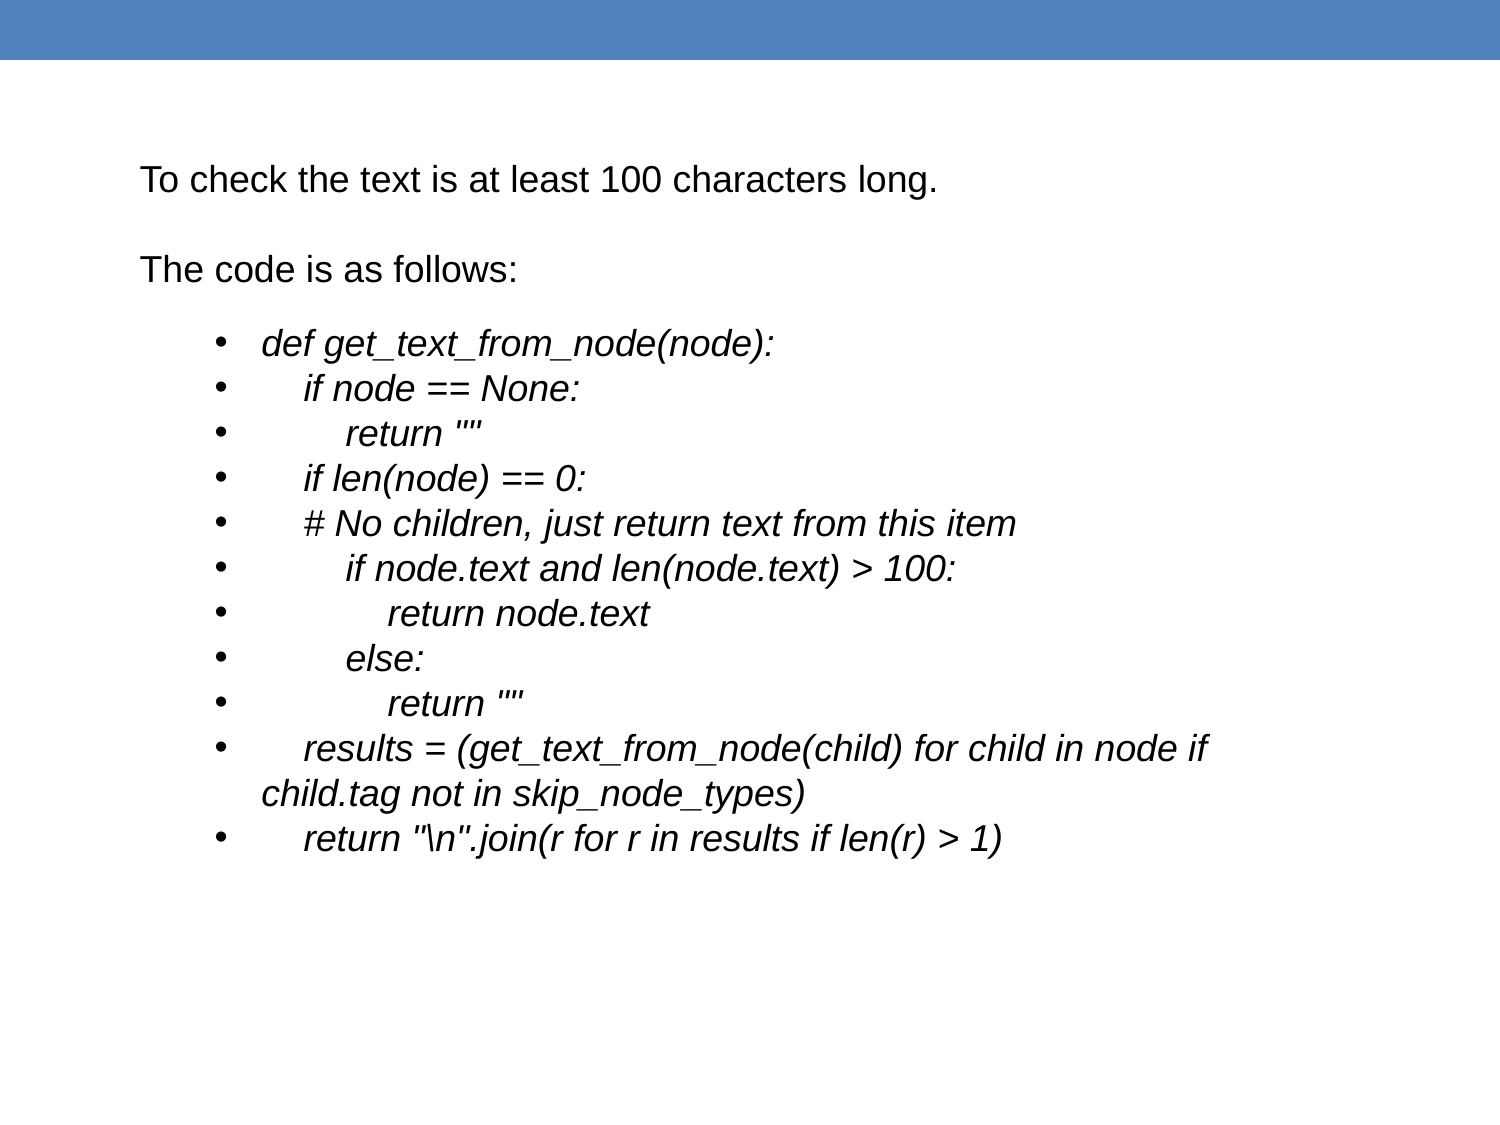

To check the text is at least 100 characters long.

The code is as follows:
def get_text_from_node(node):
    if node == None:
        return ""
    if len(node) == 0:
    # No children, just return text from this item
        if node.text and len(node.text) > 100:
            return node.text
        else:
            return ""
    results = (get_text_from_node(child) for child in node if child.tag not in skip_node_types)
    return "\n".join(r for r in results if len(r) > 1)